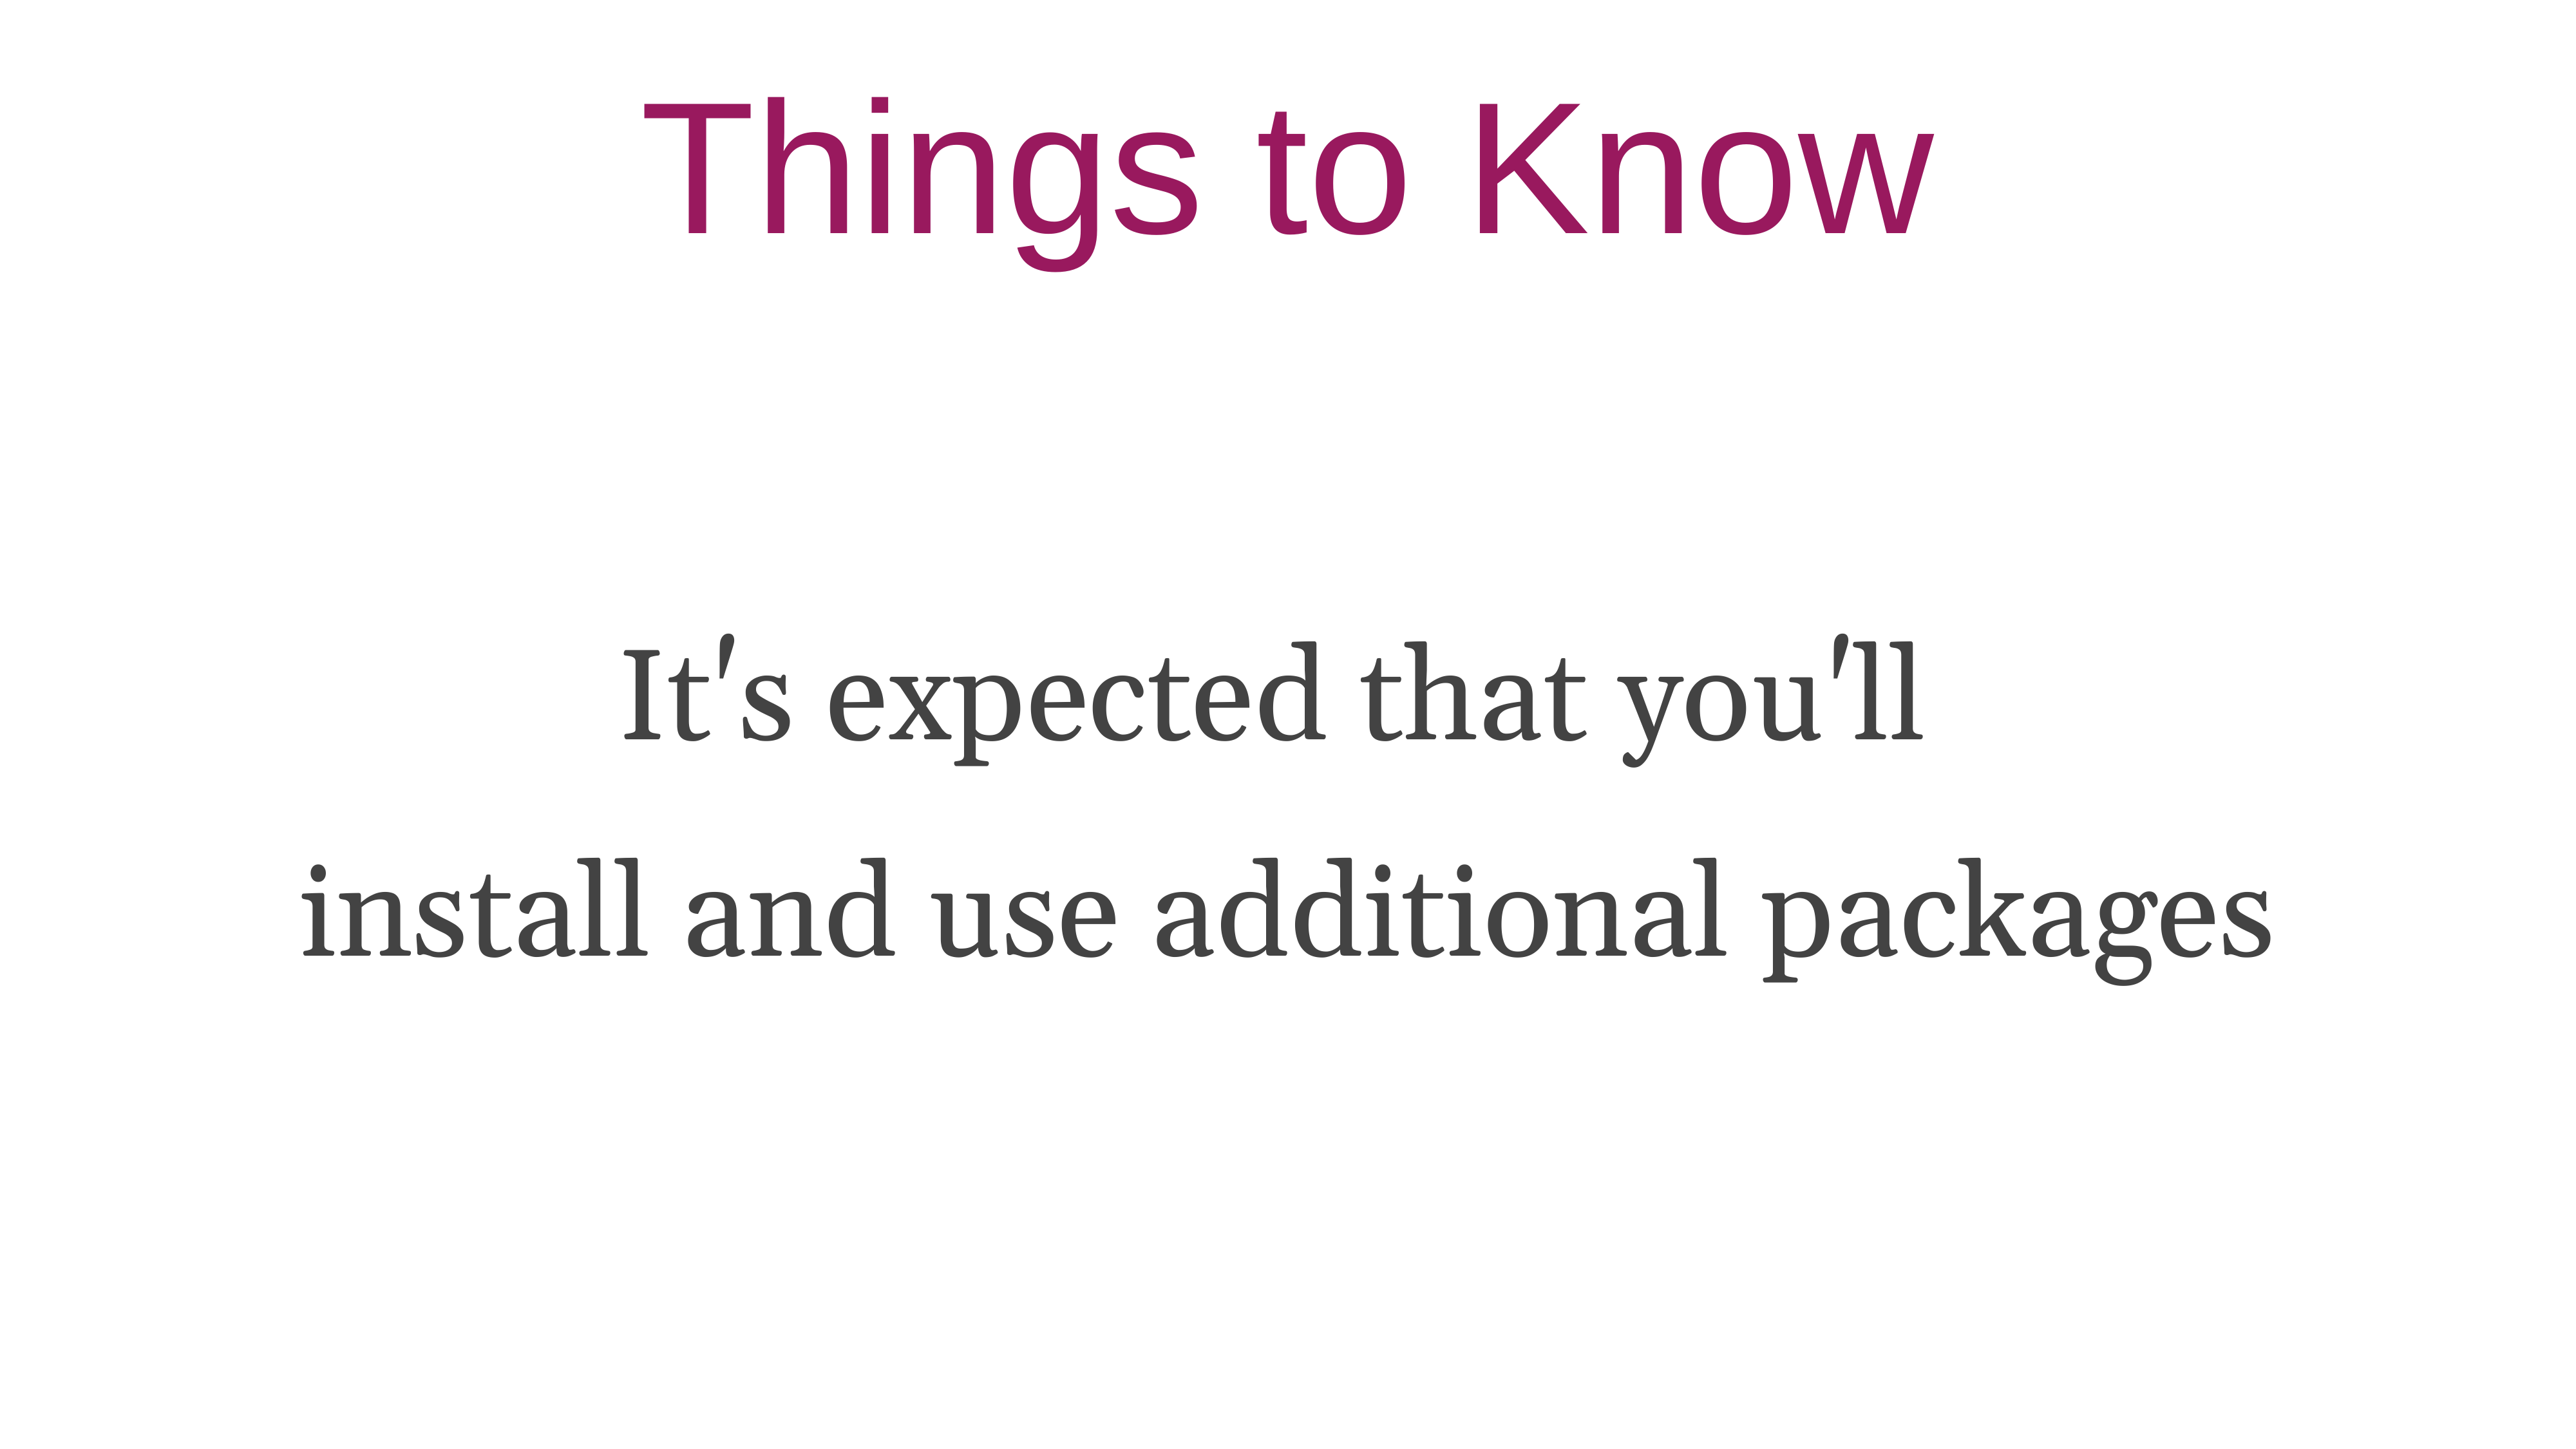

# Things to Know
It's expected that you'll
install and use additional packages